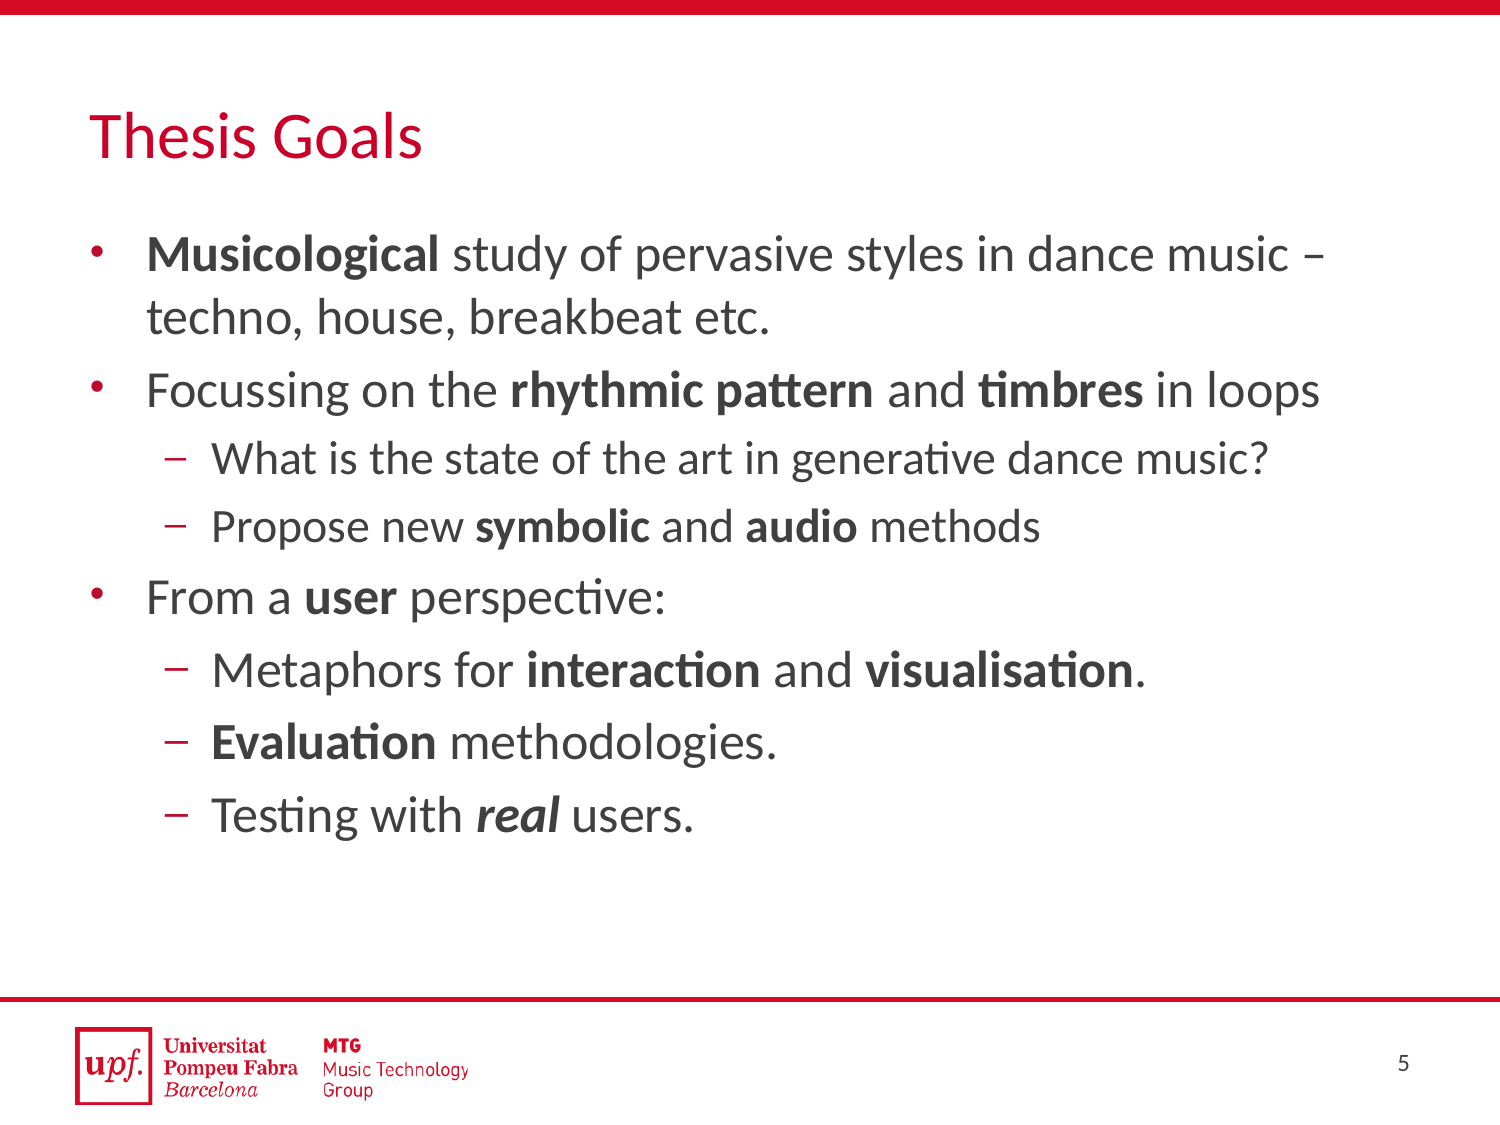

# Thesis Goals
Musicological study of pervasive styles in dance music – techno, house, breakbeat etc.
Focussing on the rhythmic pattern and timbres in loops
What is the state of the art in generative dance music?
Propose new symbolic and audio methods
From a user perspective:
Metaphors for interaction and visualisation.
Evaluation methodologies.
Testing with real users.

5